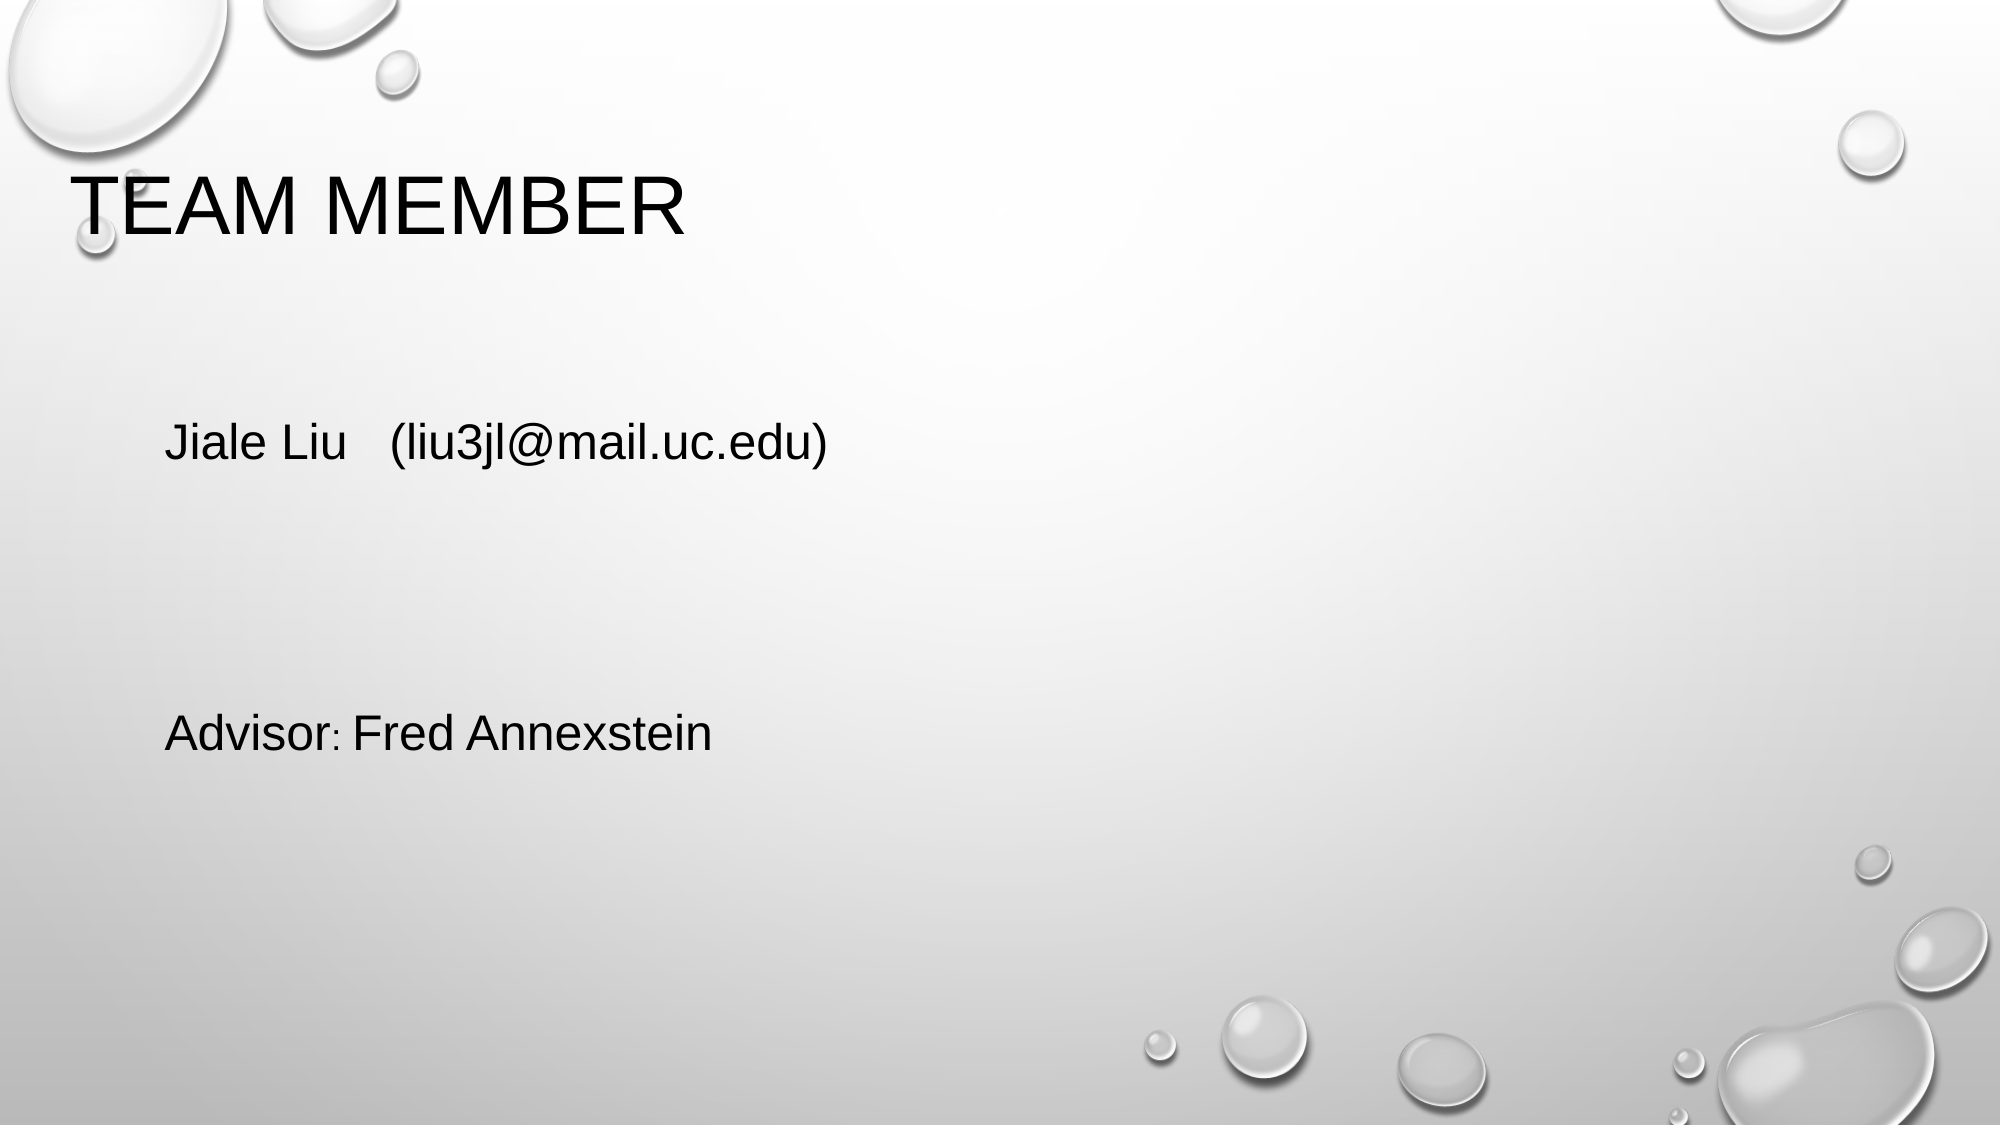

# Team Member
Jiale Liu   (liu3jl@mail.uc.edu)

Advisor: Fred Annexstein